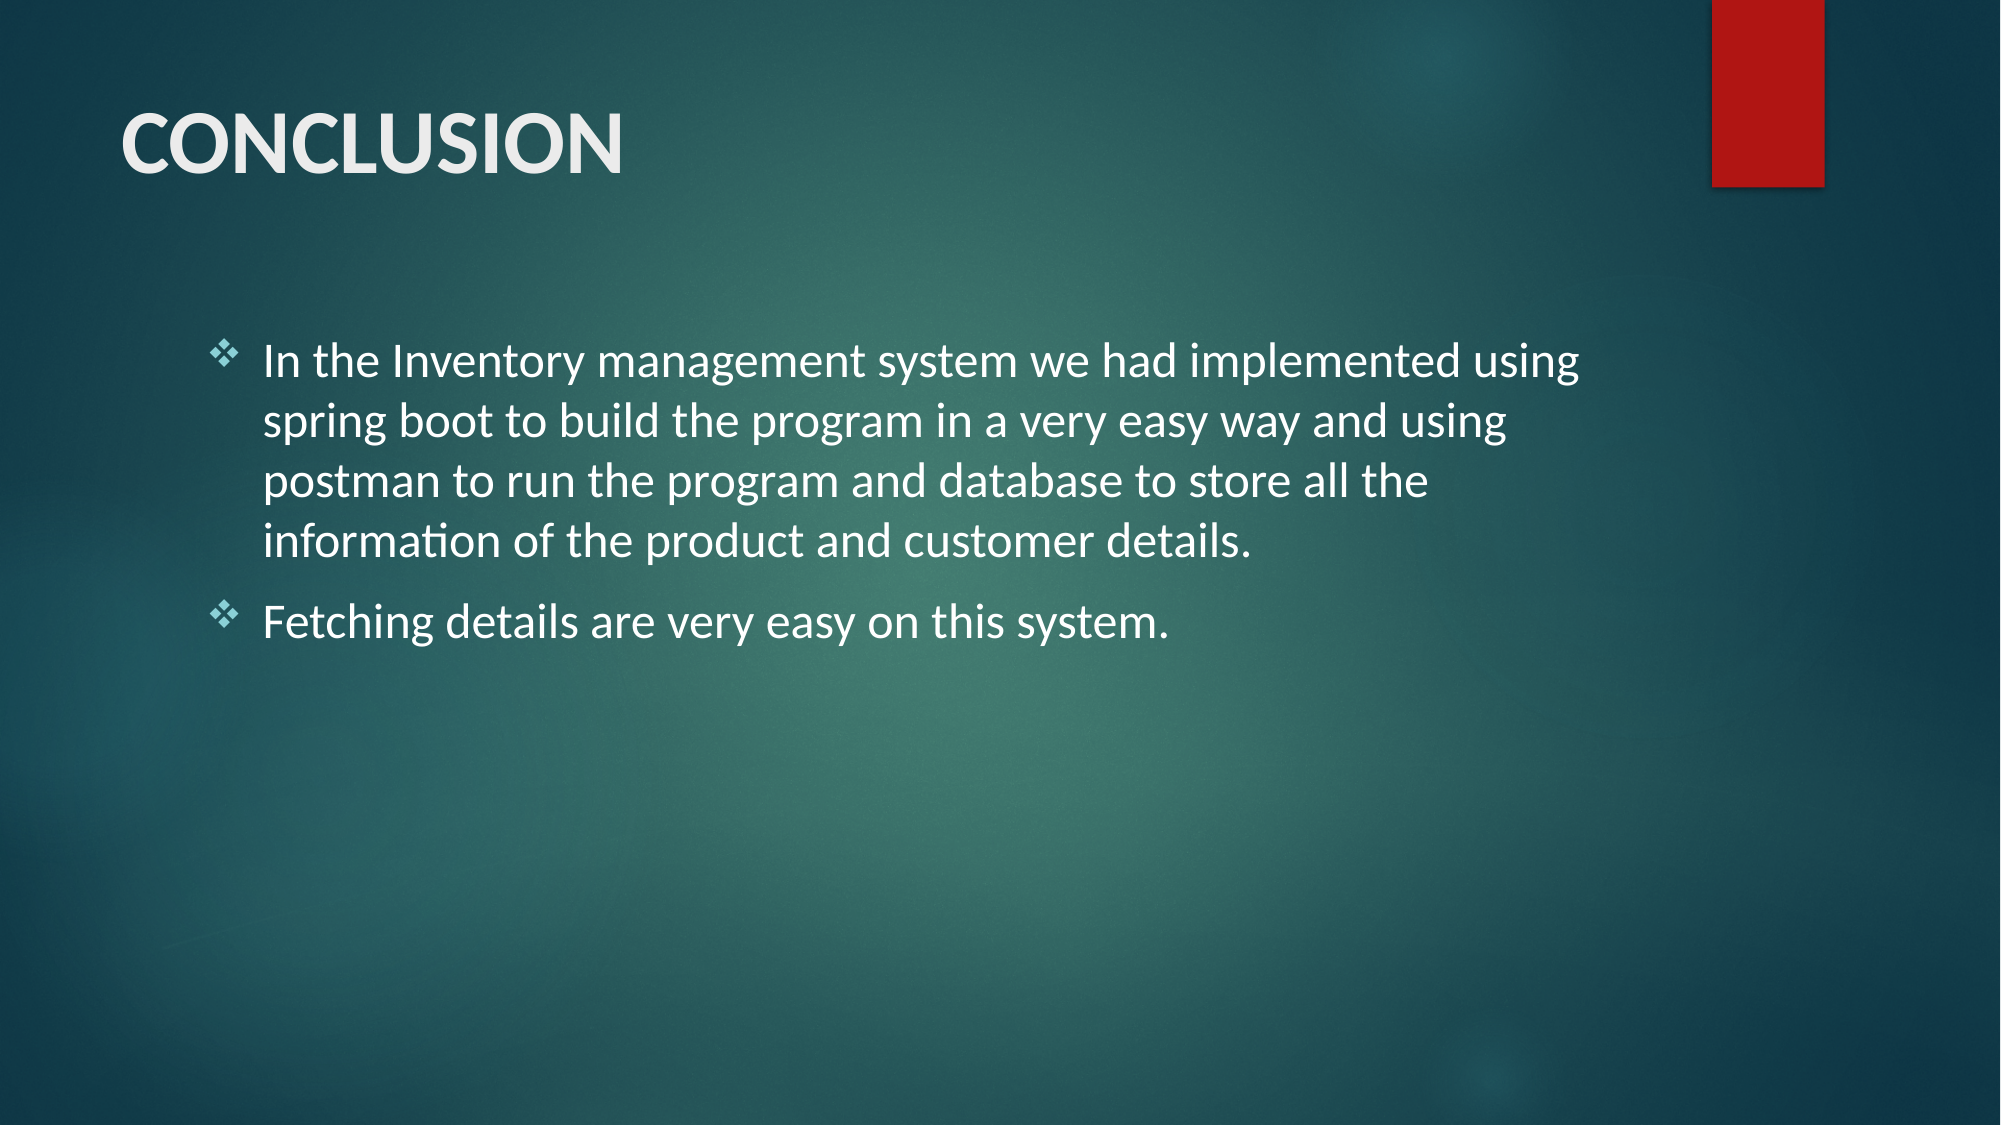

# CONCLUSION
In the Inventory management system we had implemented using spring boot to build the program in a very easy way and using postman to run the program and database to store all the information of the product and customer details.
Fetching details are very easy on this system.